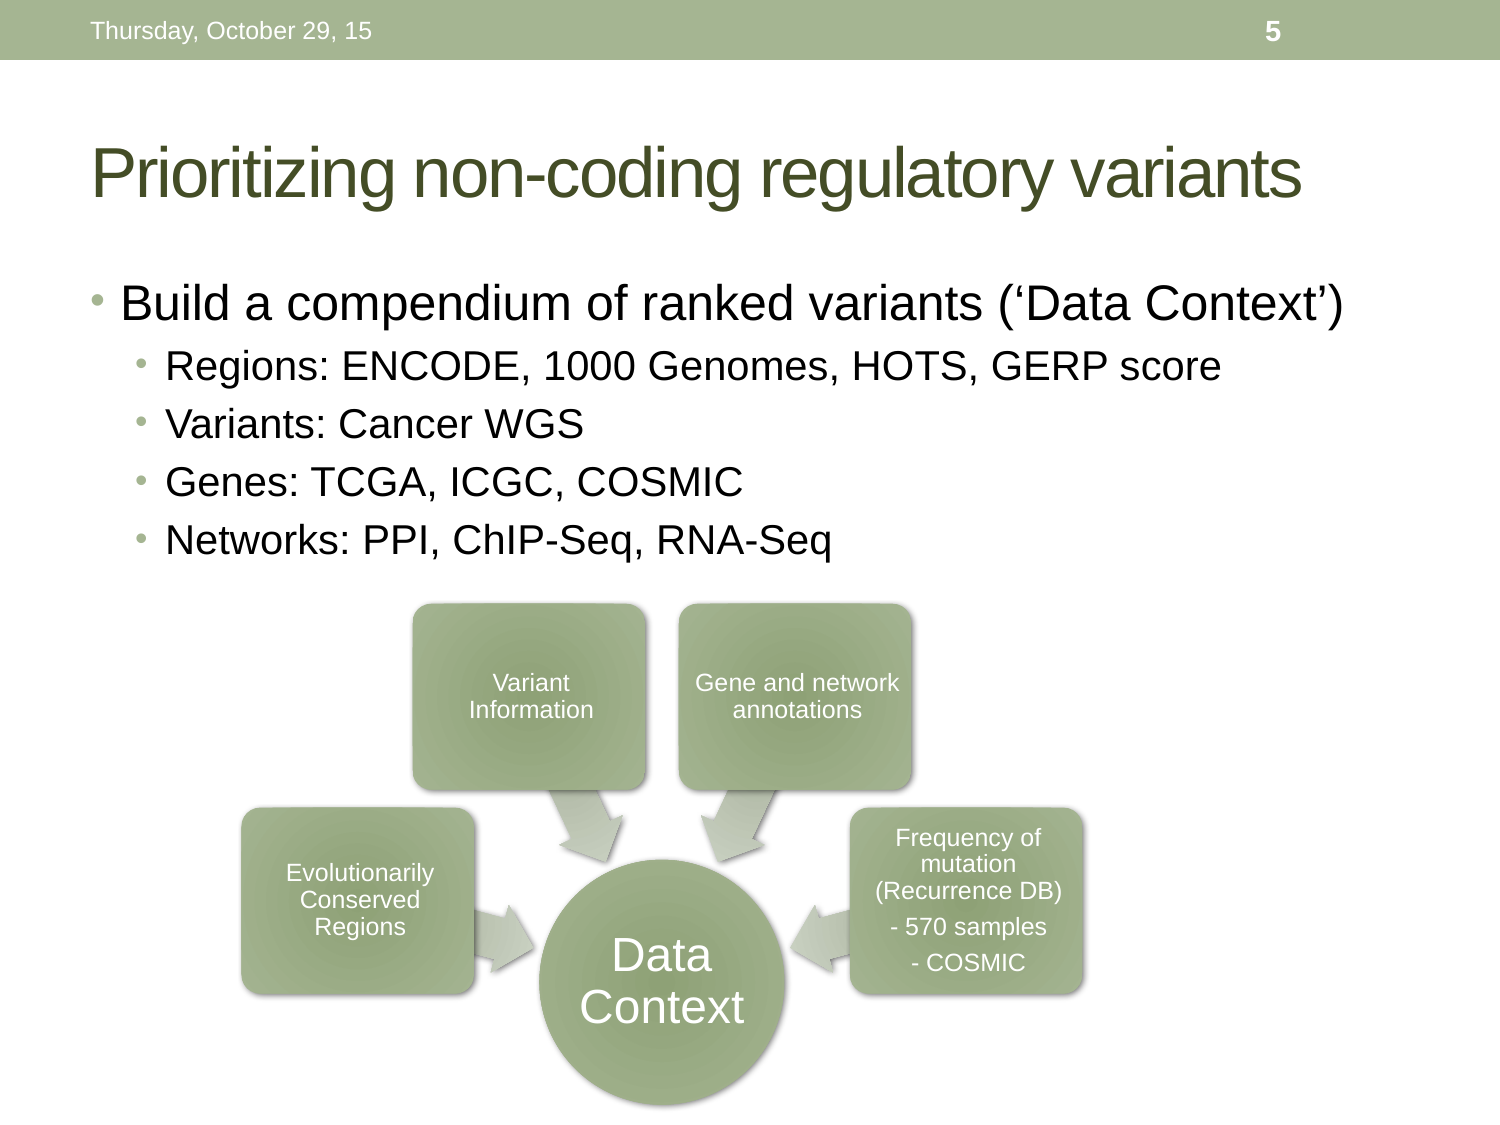

Thursday, October 29, 15
5
# Prioritizing non-coding regulatory variants
Build a compendium of ranked variants (‘Data Context’)
Regions: ENCODE, 1000 Genomes, HOTS, GERP score
Variants: Cancer WGS
Genes: TCGA, ICGC, COSMIC
Networks: PPI, ChIP-Seq, RNA-Seq

Data Context
Evolutionarily Conserved Regions
Variant Information
Gene and network annotations
Frequency of mutation (Recurrence DB)
- 570 samples
- COSMIC